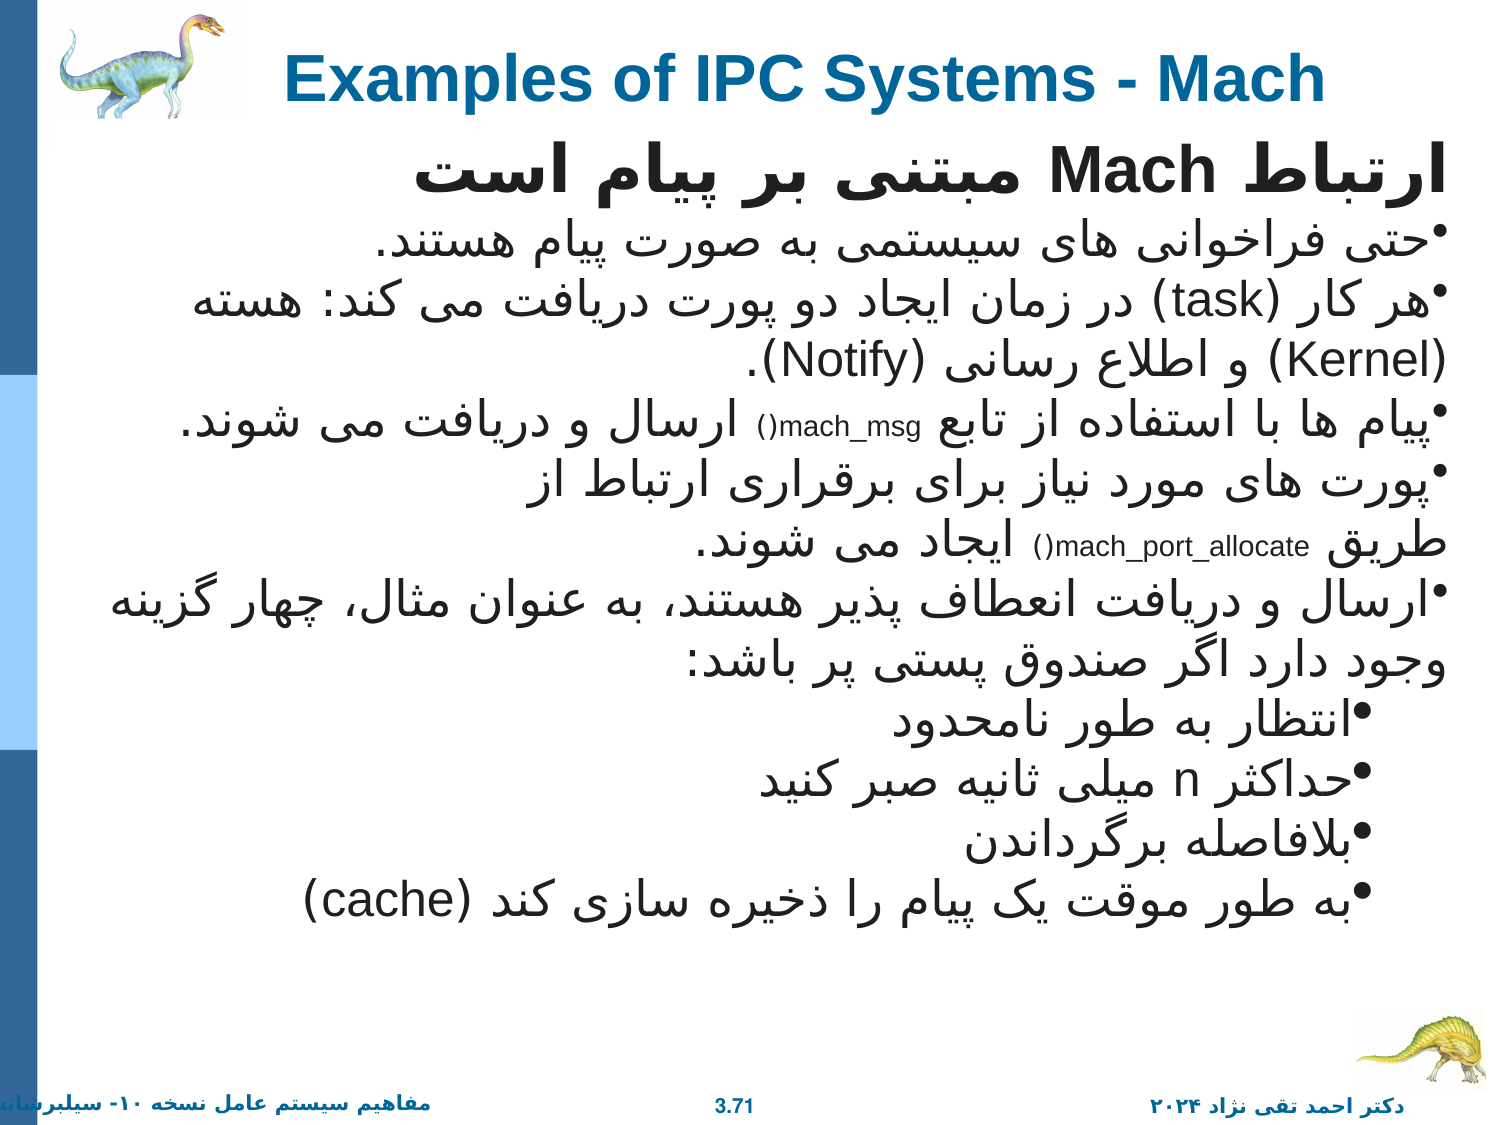

# Examples of IPC Systems - Mach
ارتباط Mach مبتنی بر پیام است
حتی فراخوانی های سیستمی به صورت پیام هستند.
هر کار (task) در زمان ایجاد دو پورت دریافت می کند: هسته (Kernel) و اطلاع رسانی (Notify).
پیام ها با استفاده از تابع mach_msg() ارسال و دریافت می شوند.
پورت های مورد نیاز برای برقراری ارتباط از طریق mach_port_allocate() ایجاد می شوند.
ارسال و دریافت انعطاف پذیر هستند، به عنوان مثال، چهار گزینه وجود دارد اگر صندوق پستی پر باشد:
انتظار به طور نامحدود
حداکثر n میلی ثانیه صبر کنید
بلافاصله برگرداندن
به طور موقت یک پیام را ذخیره سازی کند (cache)